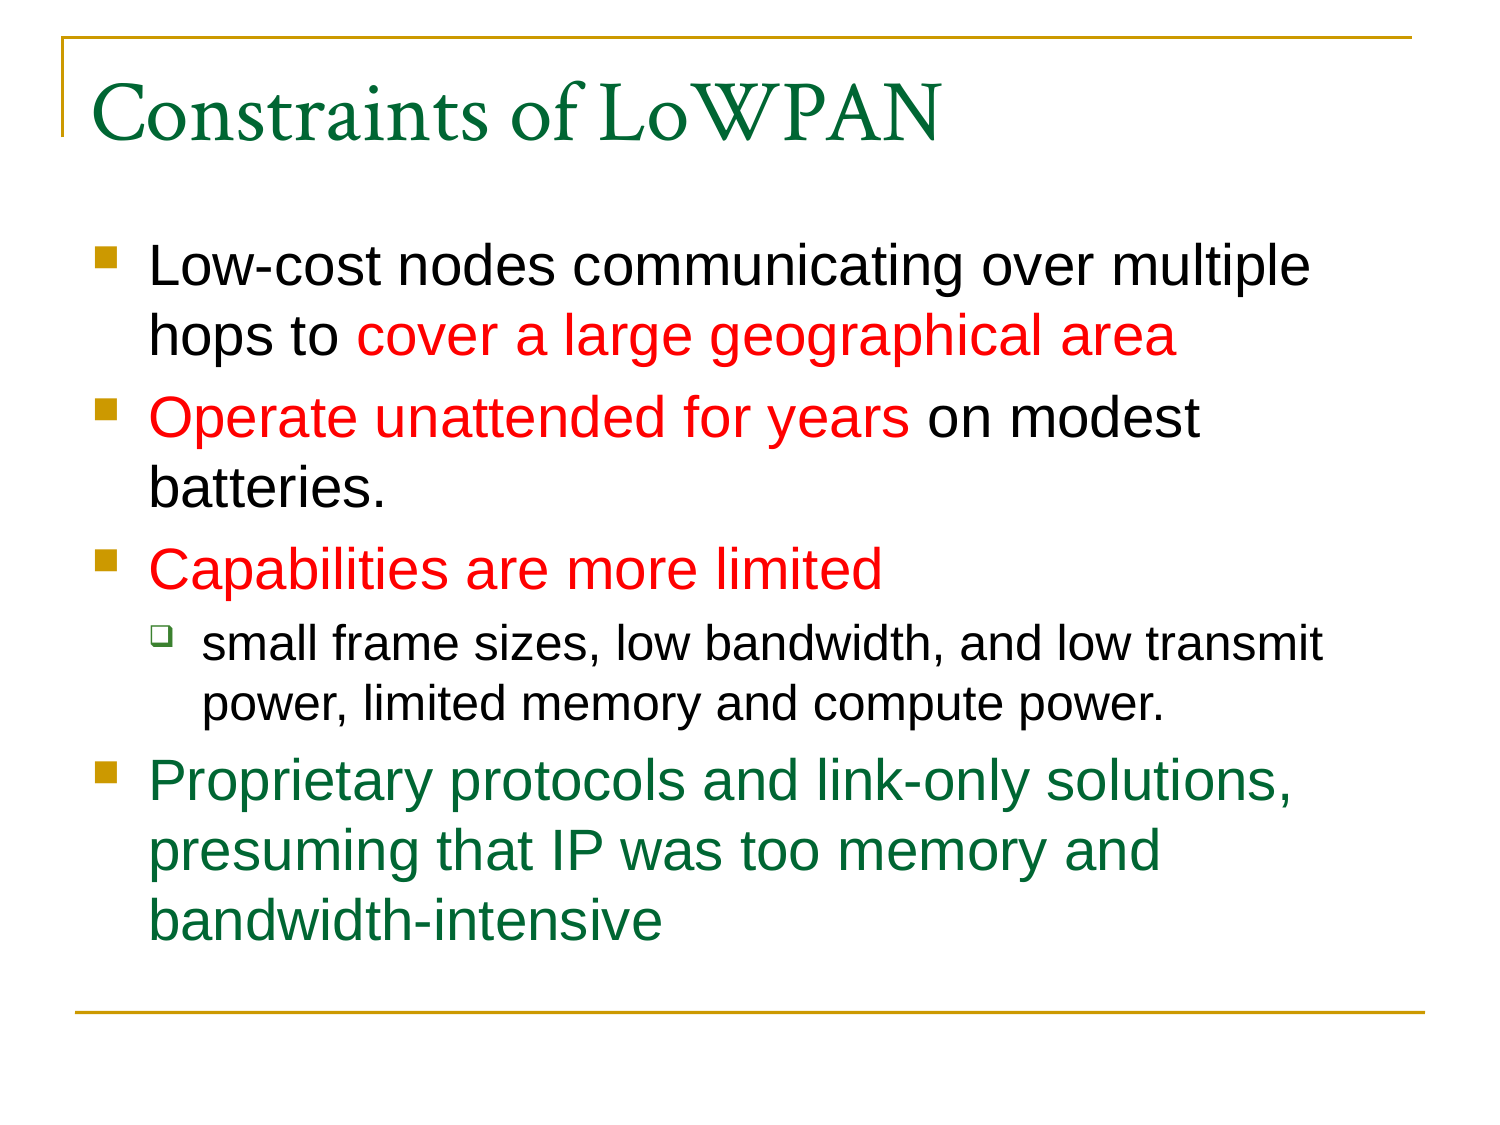

# Constraints of LoWPAN
Low-cost nodes communicating over multiple hops to cover a large geographical area
Operate unattended for years on modest batteries.
Capabilities are more limited
small frame sizes, low bandwidth, and low transmit power, limited memory and compute power.
Proprietary protocols and link-only solutions, presuming that IP was too memory and bandwidth-intensive